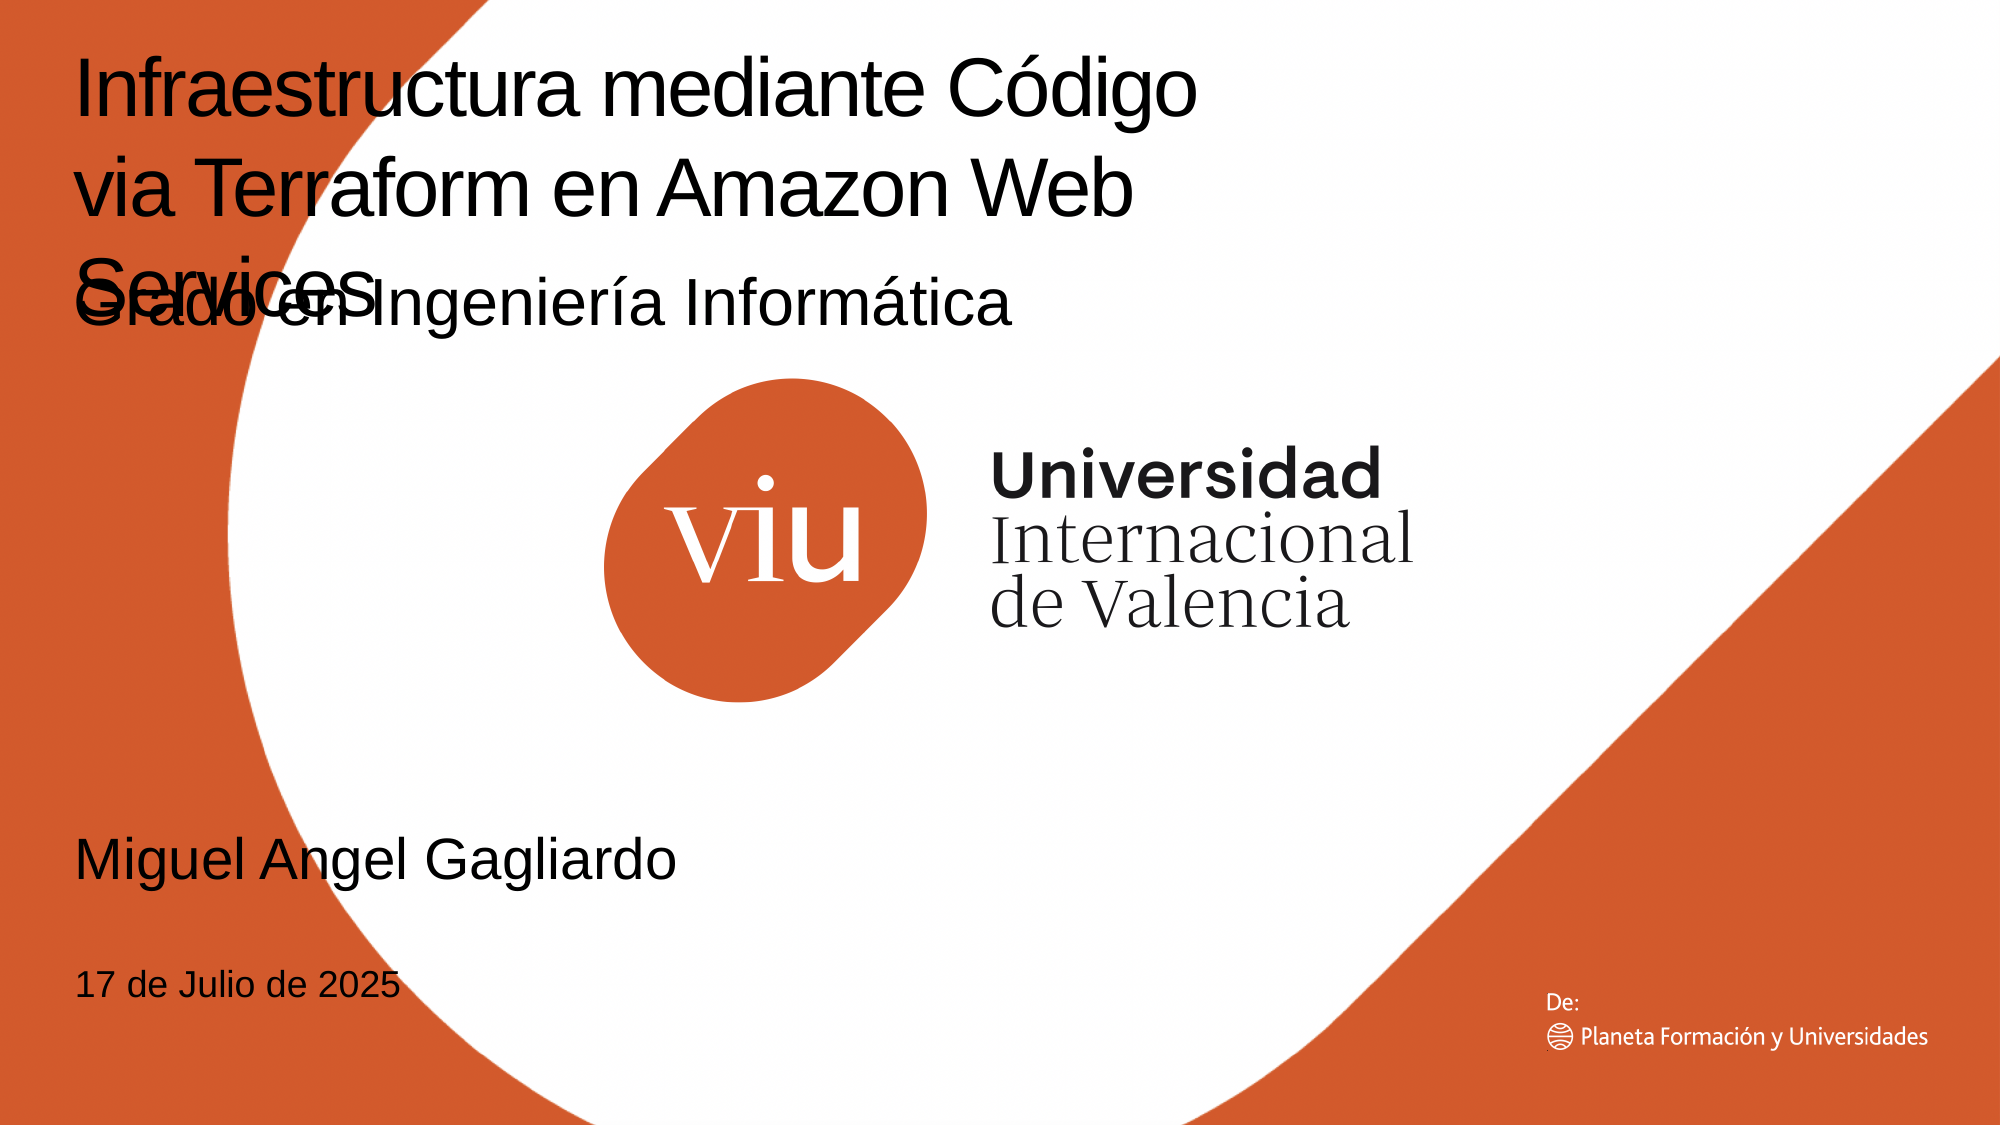

Infraestructura mediante Código via Terraform en Amazon Web Services
Grado en Ingeniería Informática

Miguel Angel Gagliardo
17 de Julio de 2025